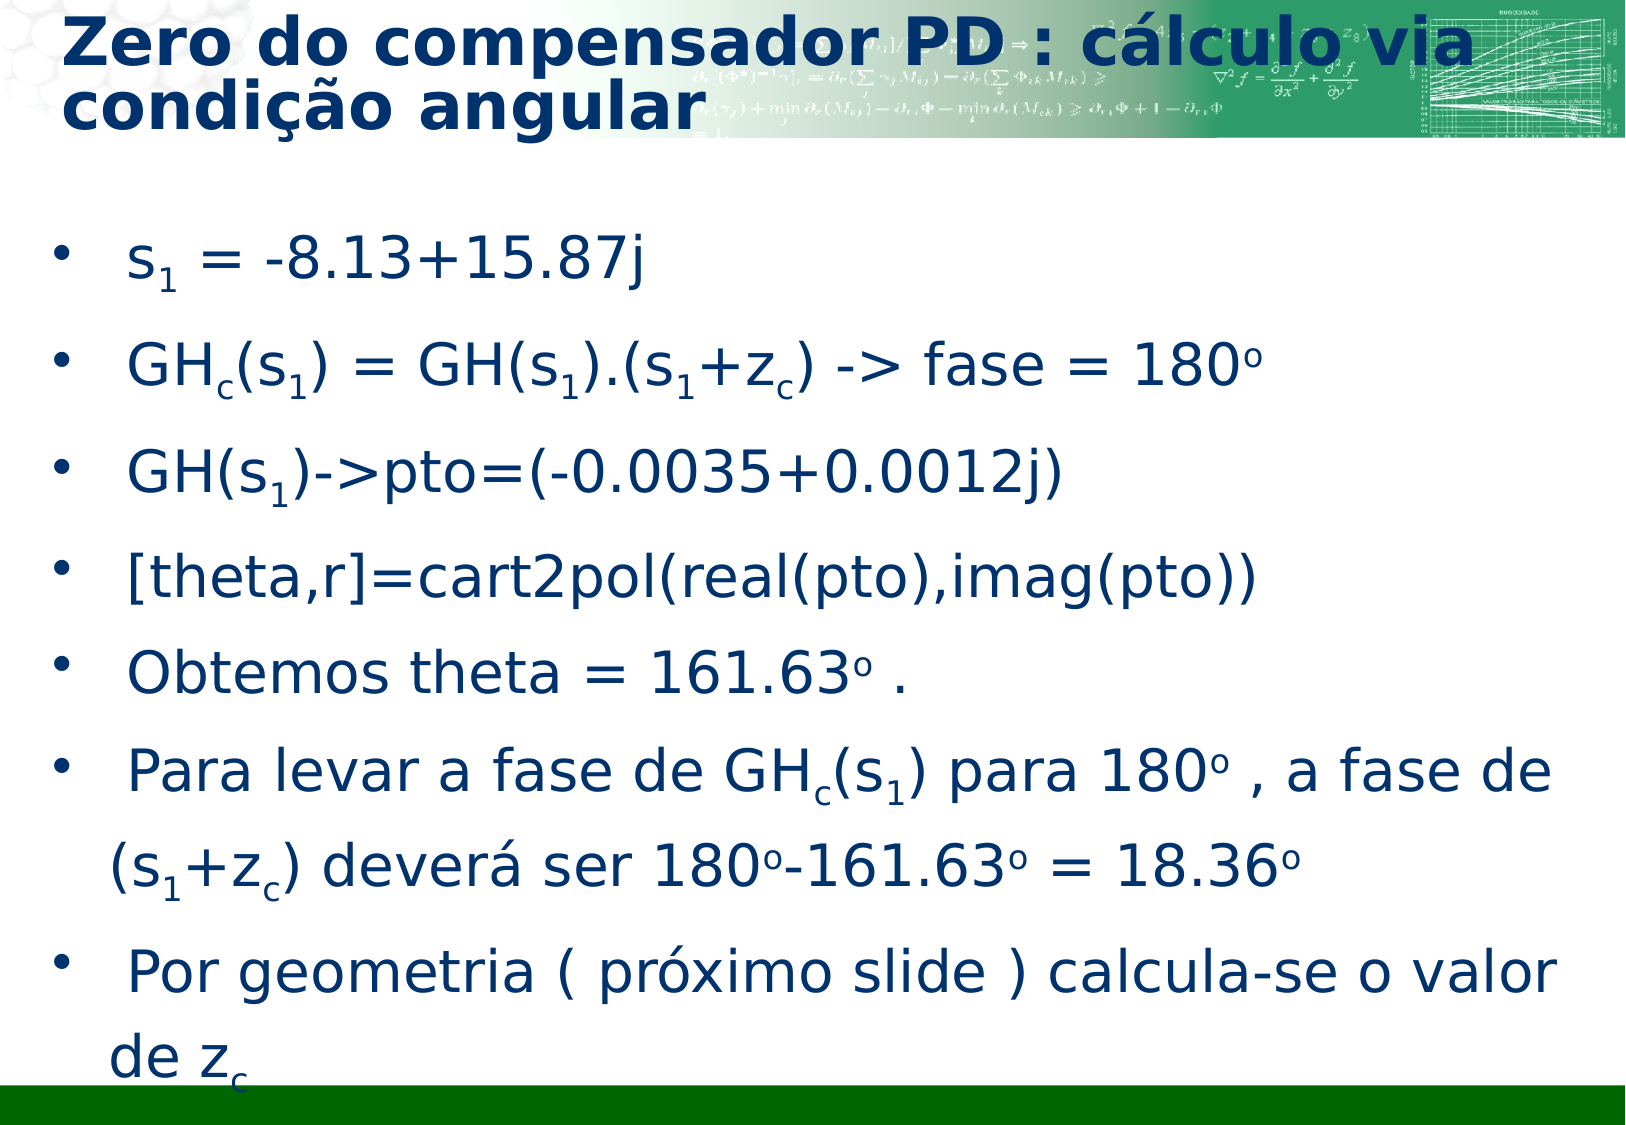

# Zero do compensador PD : cálculo via condição angular
 s1 = -8.13+15.87j
 GHc(s1) = GH(s1).(s1+zc) -> fase = 180o
 GH(s1)->pto=(-0.0035+0.0012j)
 [theta,r]=cart2pol(real(pto),imag(pto))
 Obtemos theta = 161.63o .
 Para levar a fase de GHc(s1) para 180o , a fase de (s1+zc) deverá ser 180o-161.63o = 18.36o
 Por geometria ( próximo slide ) calcula-se o valor de zc